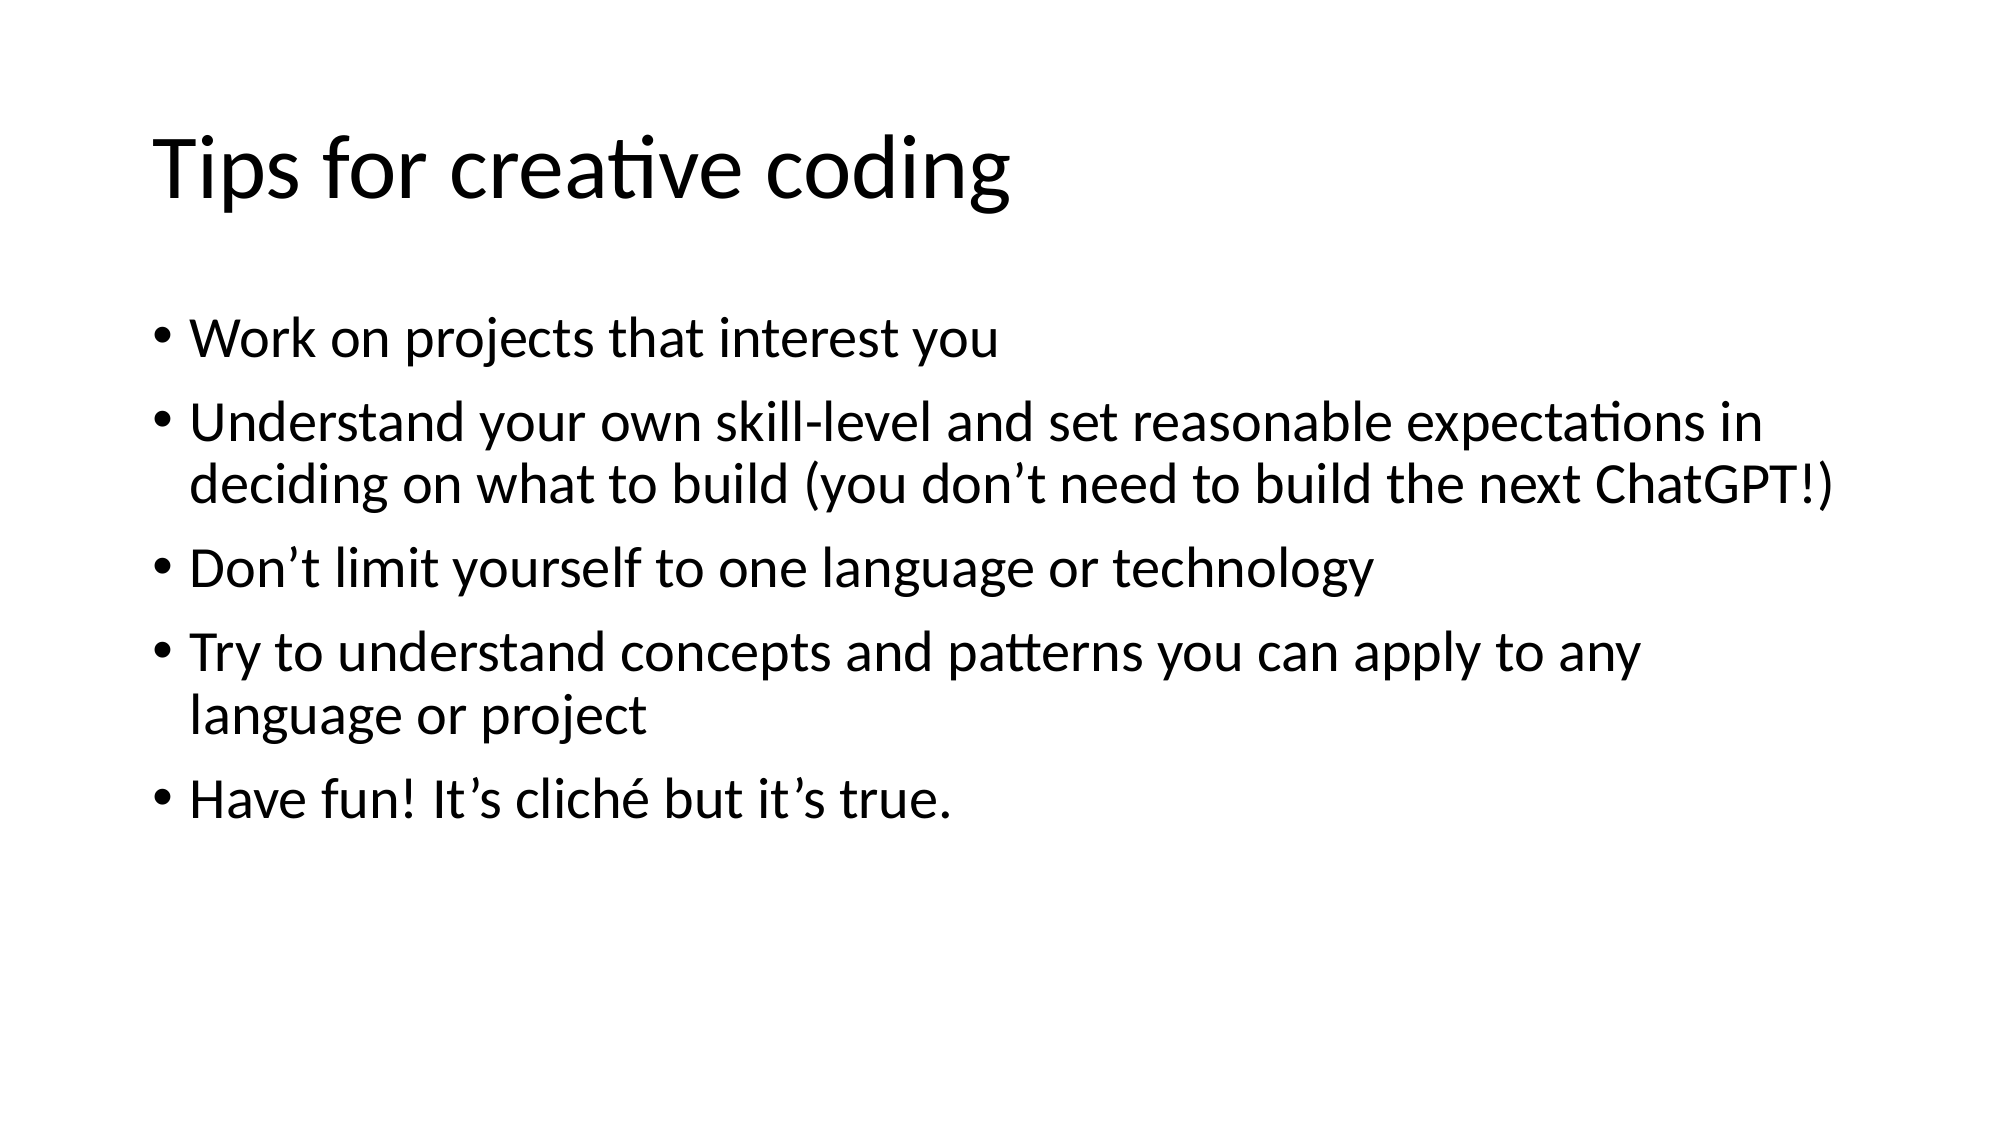

# Tips for creative coding
Work on projects that interest you
Understand your own skill-level and set reasonable expectations in deciding on what to build (you don’t need to build the next ChatGPT!)
Don’t limit yourself to one language or technology
Try to understand concepts and patterns you can apply to any language or project
Have fun! It’s cliché but it’s true.